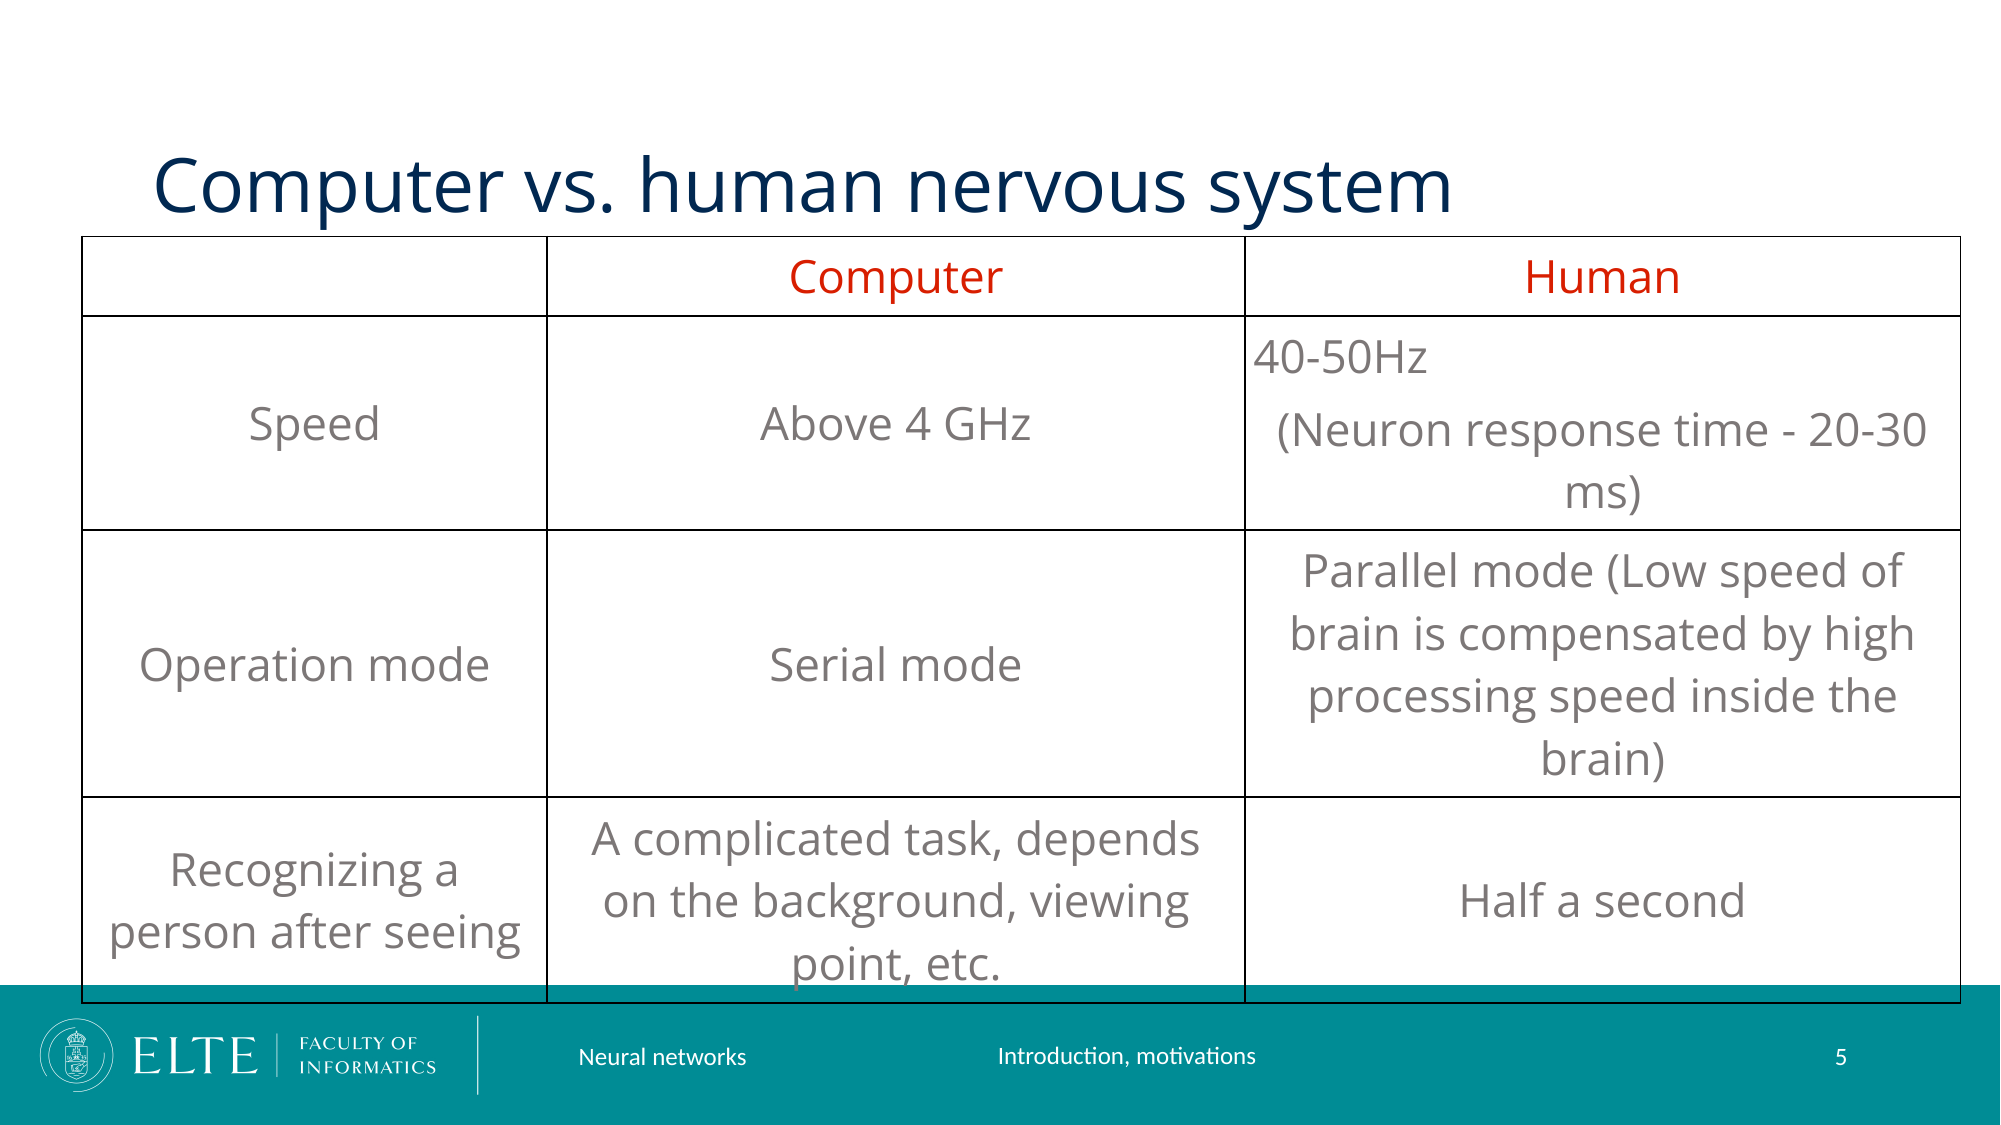

# Computer vs. human nervous system
|  | Computer | Human |
| --- | --- | --- |
| Speed | Above 4 GHz | 40-50Hz (Neuron response time - 20-30 ms) |
| Operation mode | Serial mode | Parallel mode (Low speed of brain is compensated by high processing speed inside the brain) |
| Recognizing a person after seeing | A complicated task, depends on the background, viewing point, etc. | Half a second |
Introduction, motivations
Neural networks
5